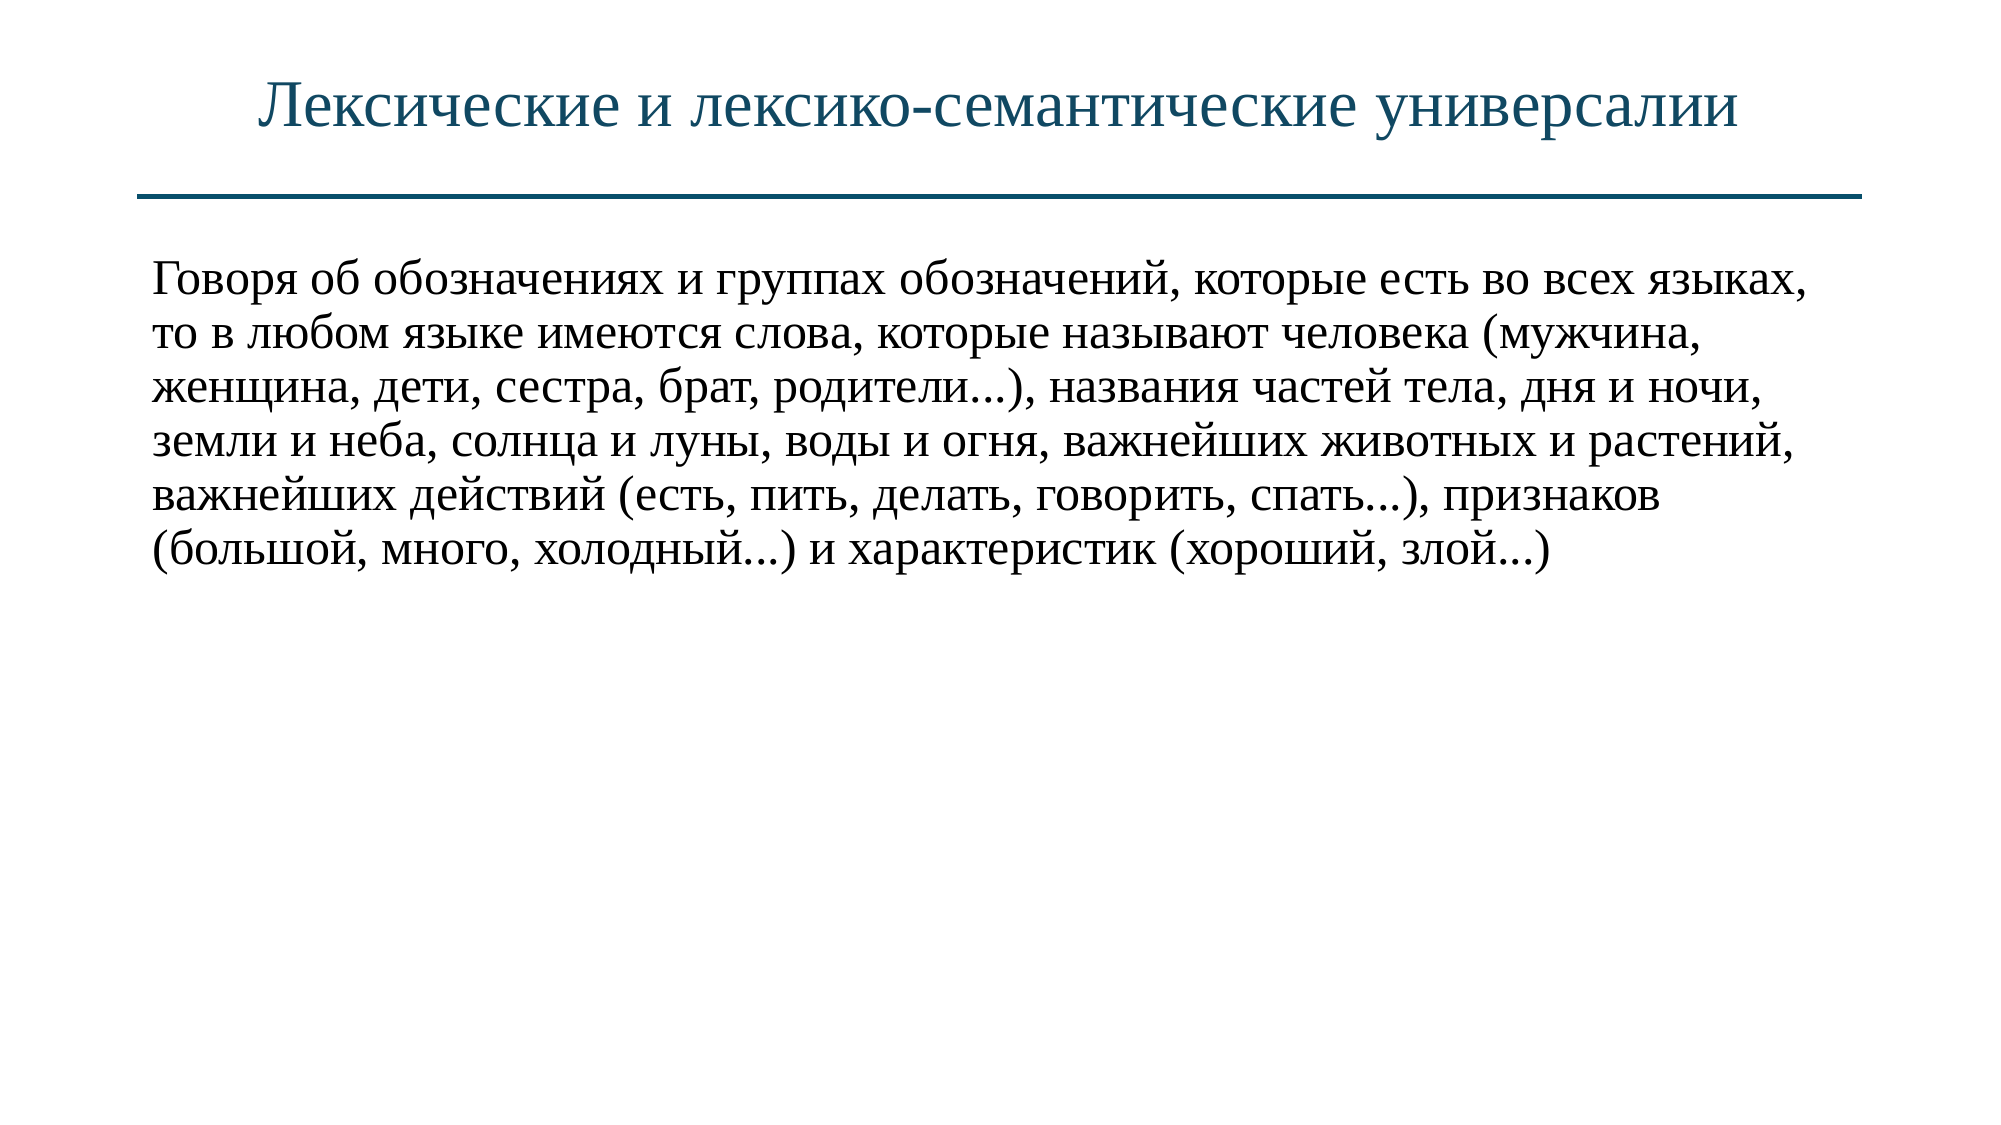

# Лексические и лексико-семантические универсалии
Говоря об обозначениях и группах обозначений, которые есть во всех языках, то в любом языке имеются слова, которые называют человека (мужчина, женщина, дети, сестра, брат, родители...), названия частей тела, дня и ночи, земли и неба, солнца и луны, воды и огня, важнейших животных и растений, важнейших действий (есть, пить, делать, говорить, спать...), признаков (большой, много, холодный...) и характеристик (хороший, злой...)